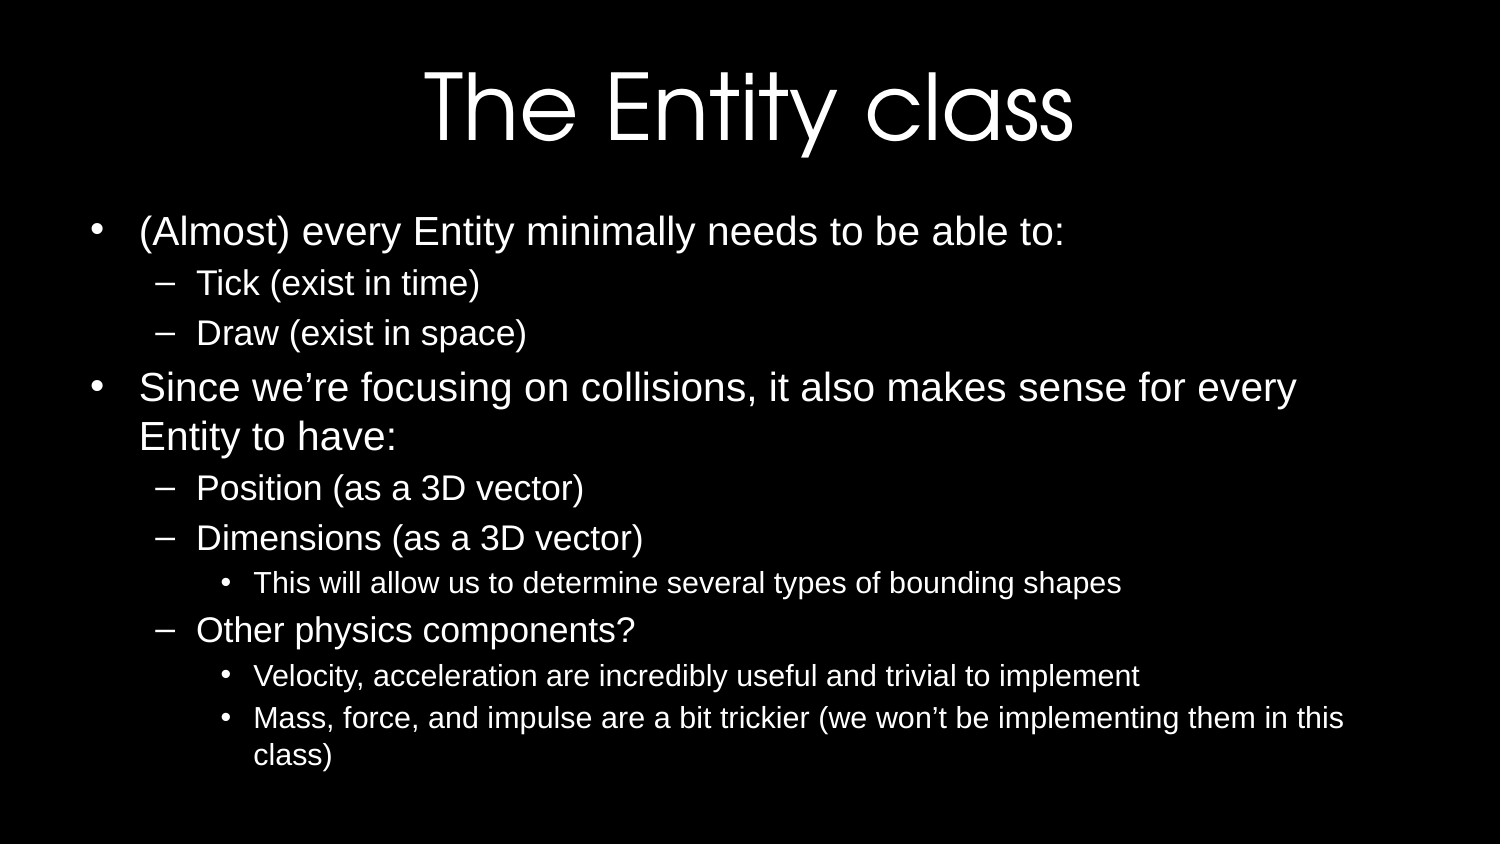

# The Entity class
(Almost) every Entity minimally needs to be able to:
Tick (exist in time)
Draw (exist in space)
Since we’re focusing on collisions, it also makes sense for every Entity to have:
Position (as a 3D vector)
Dimensions (as a 3D vector)
This will allow us to determine several types of bounding shapes
Other physics components?
Velocity, acceleration are incredibly useful and trivial to implement
Mass, force, and impulse are a bit trickier (we won’t be implementing them in this class)